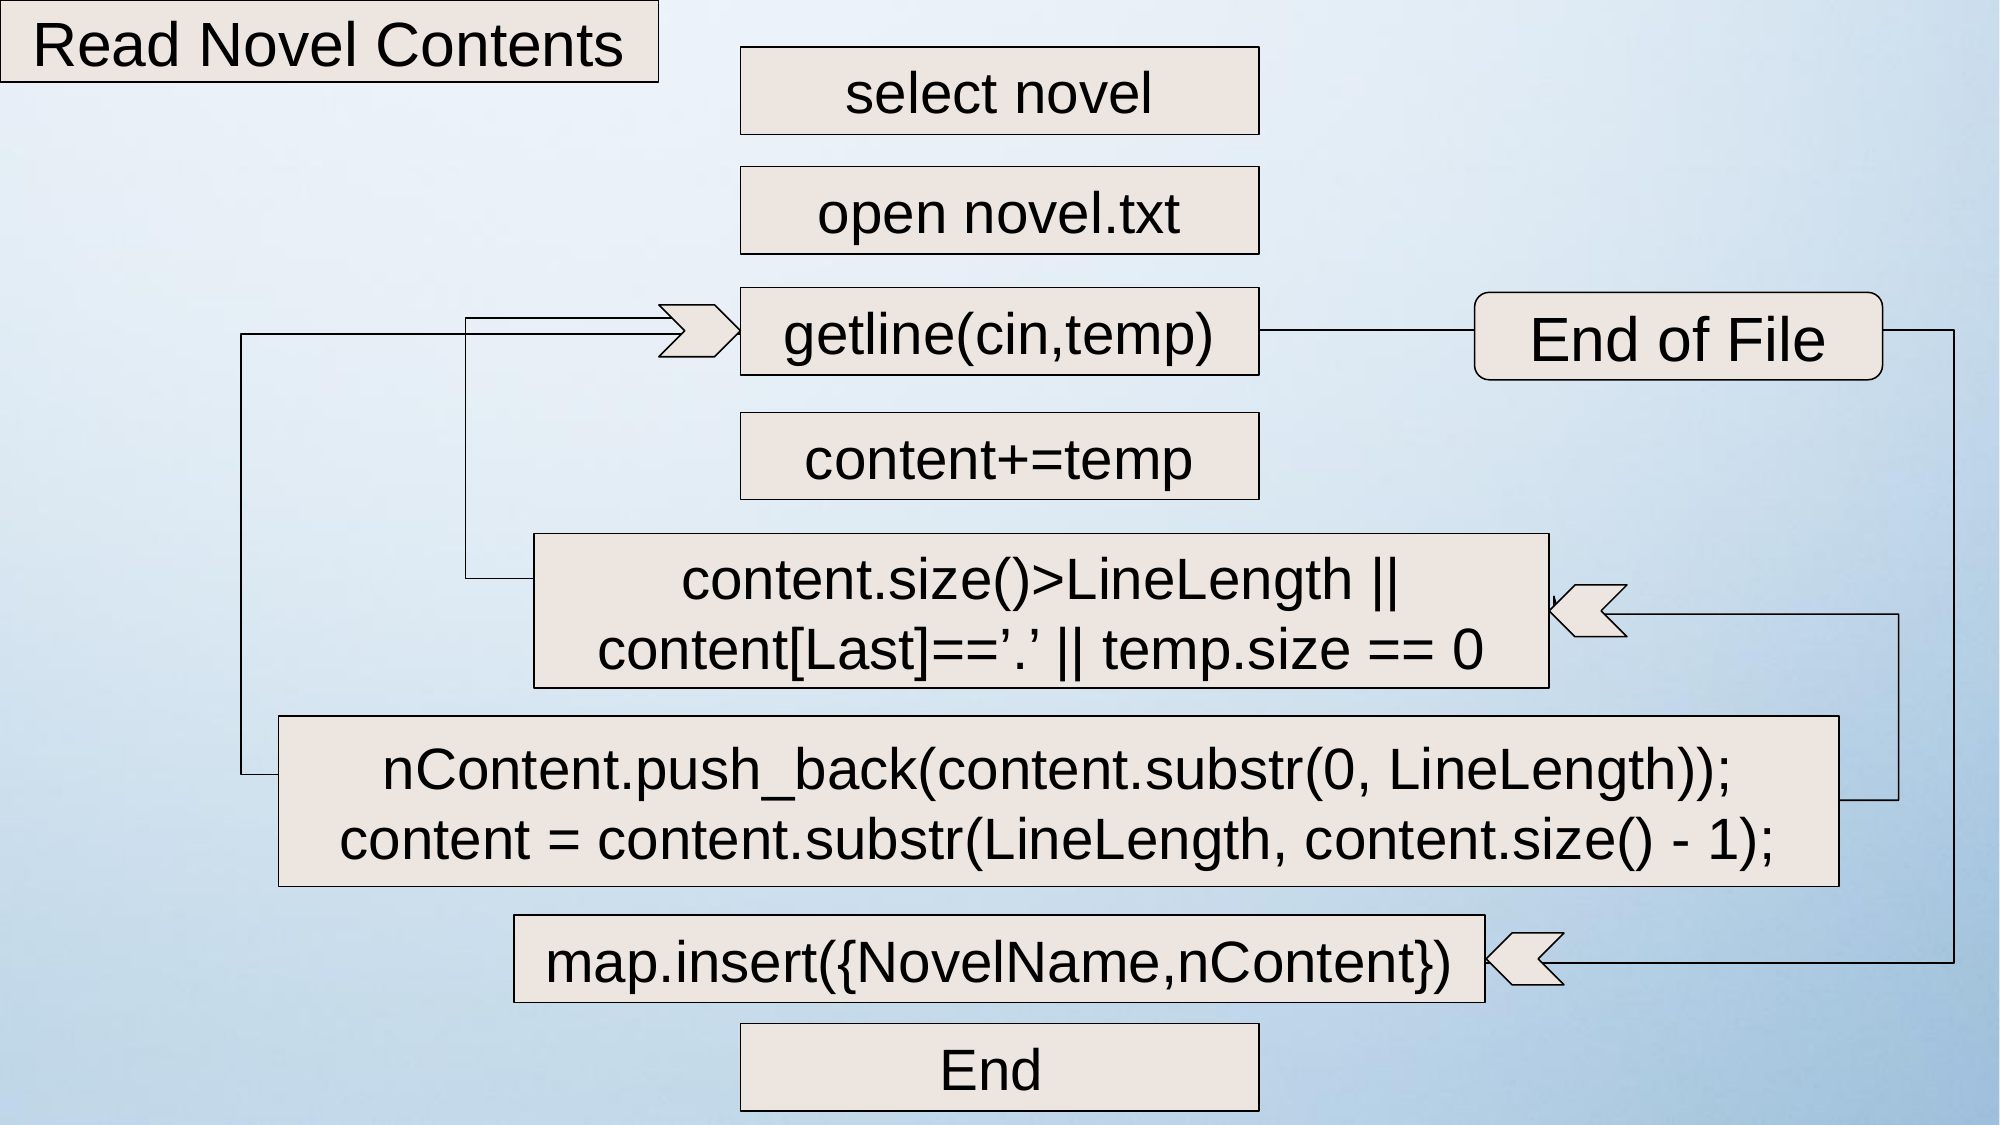

Read Novel Contents
select novel
open novel.txt
getline(cin,temp)
End of File

content+=temp
content.size()>LineLength ||
content[Last]==’.’ || temp.size == 0

nContent.push_back(content.substr(0, LineLength));
content = content.substr(LineLength, content.size() - 1);
map.insert({NovelName,nContent})

End